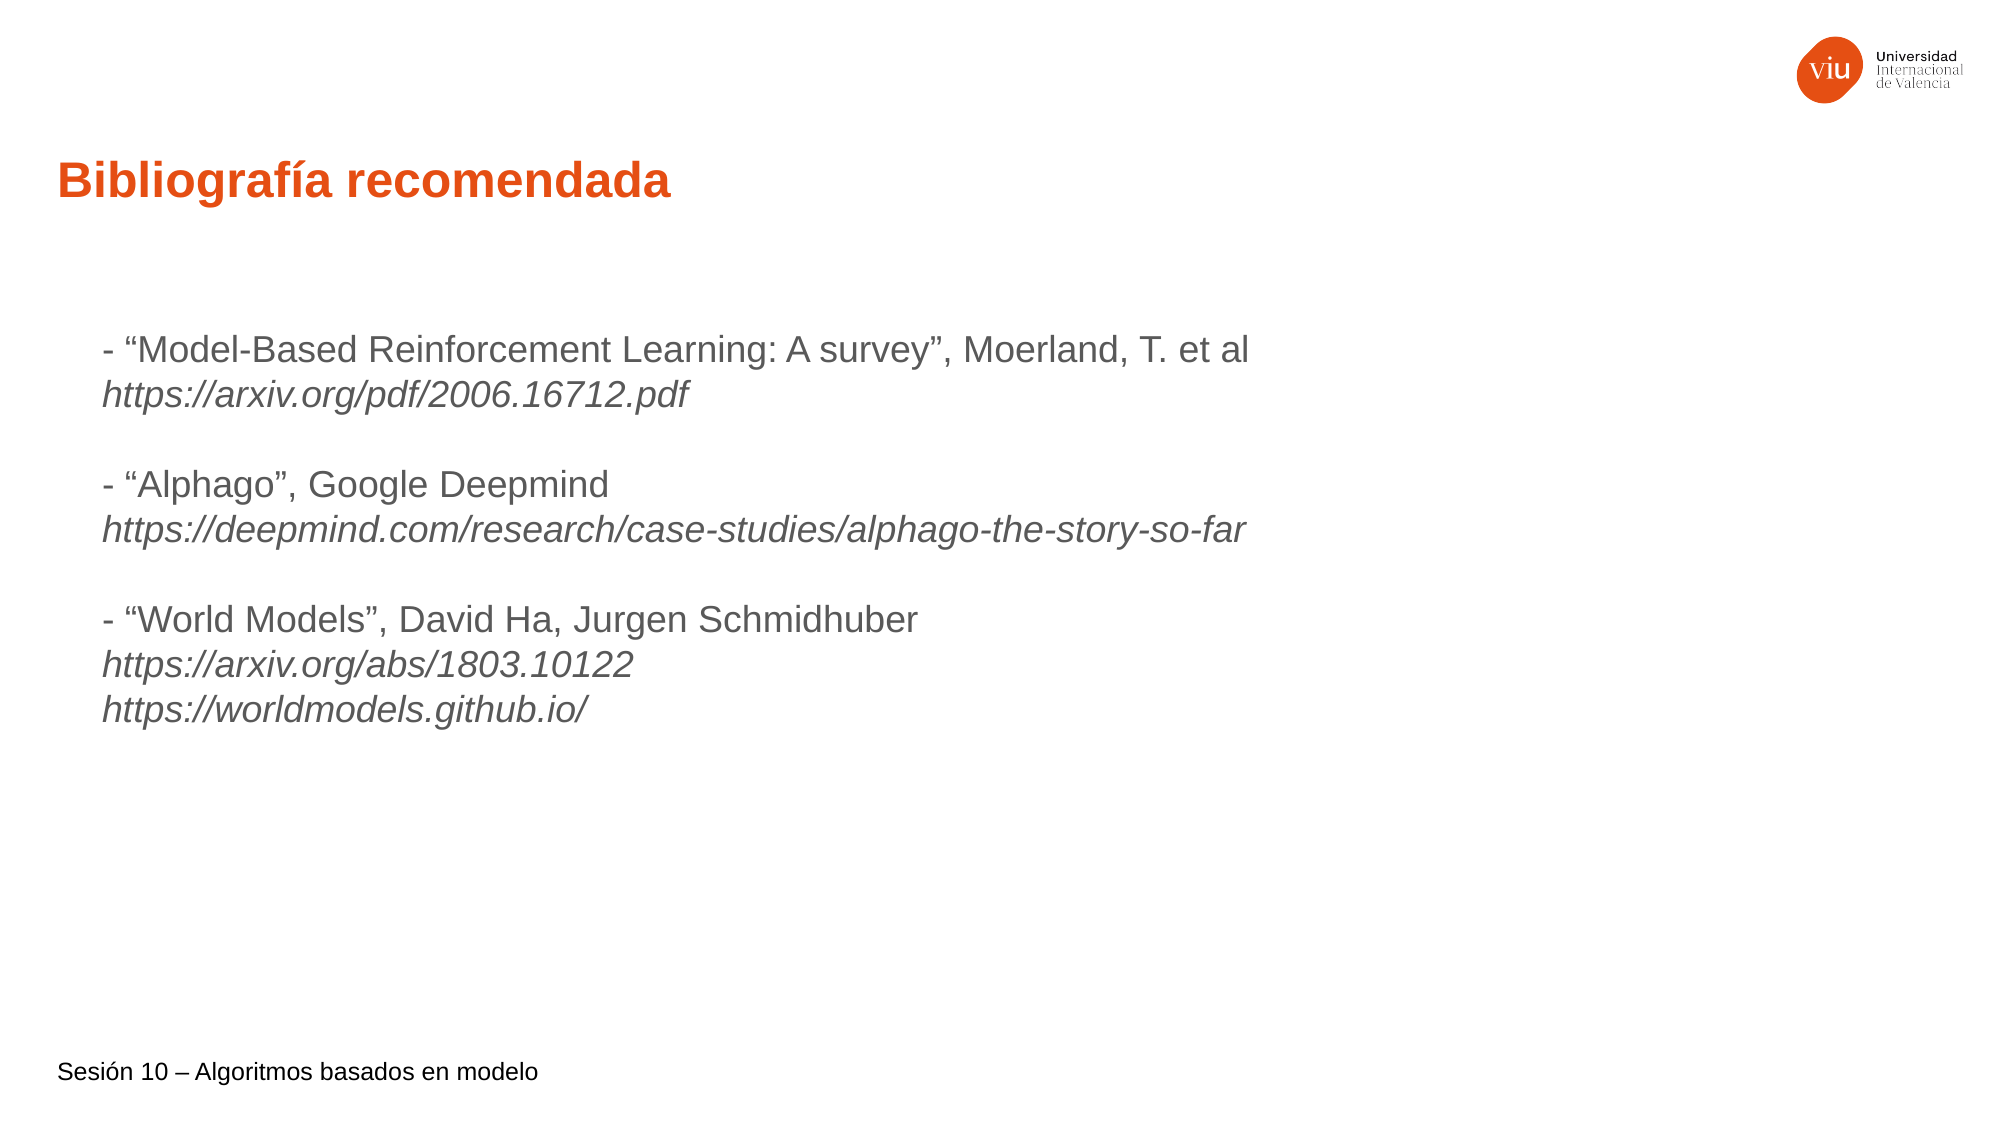

Bibliografía recomendada
- “Model-Based Reinforcement Learning: A survey”, Moerland, T. et al
https://arxiv.org/pdf/2006.16712.pdf

- “Alphago”, Google Deepmind
https://deepmind.com/research/case-studies/alphago-the-story-so-far

- “World Models”, David Ha, Jurgen Schmidhuber
https://arxiv.org/abs/1803.10122
https://worldmodels.github.io/
Sesión 10 – Algoritmos basados en modelo